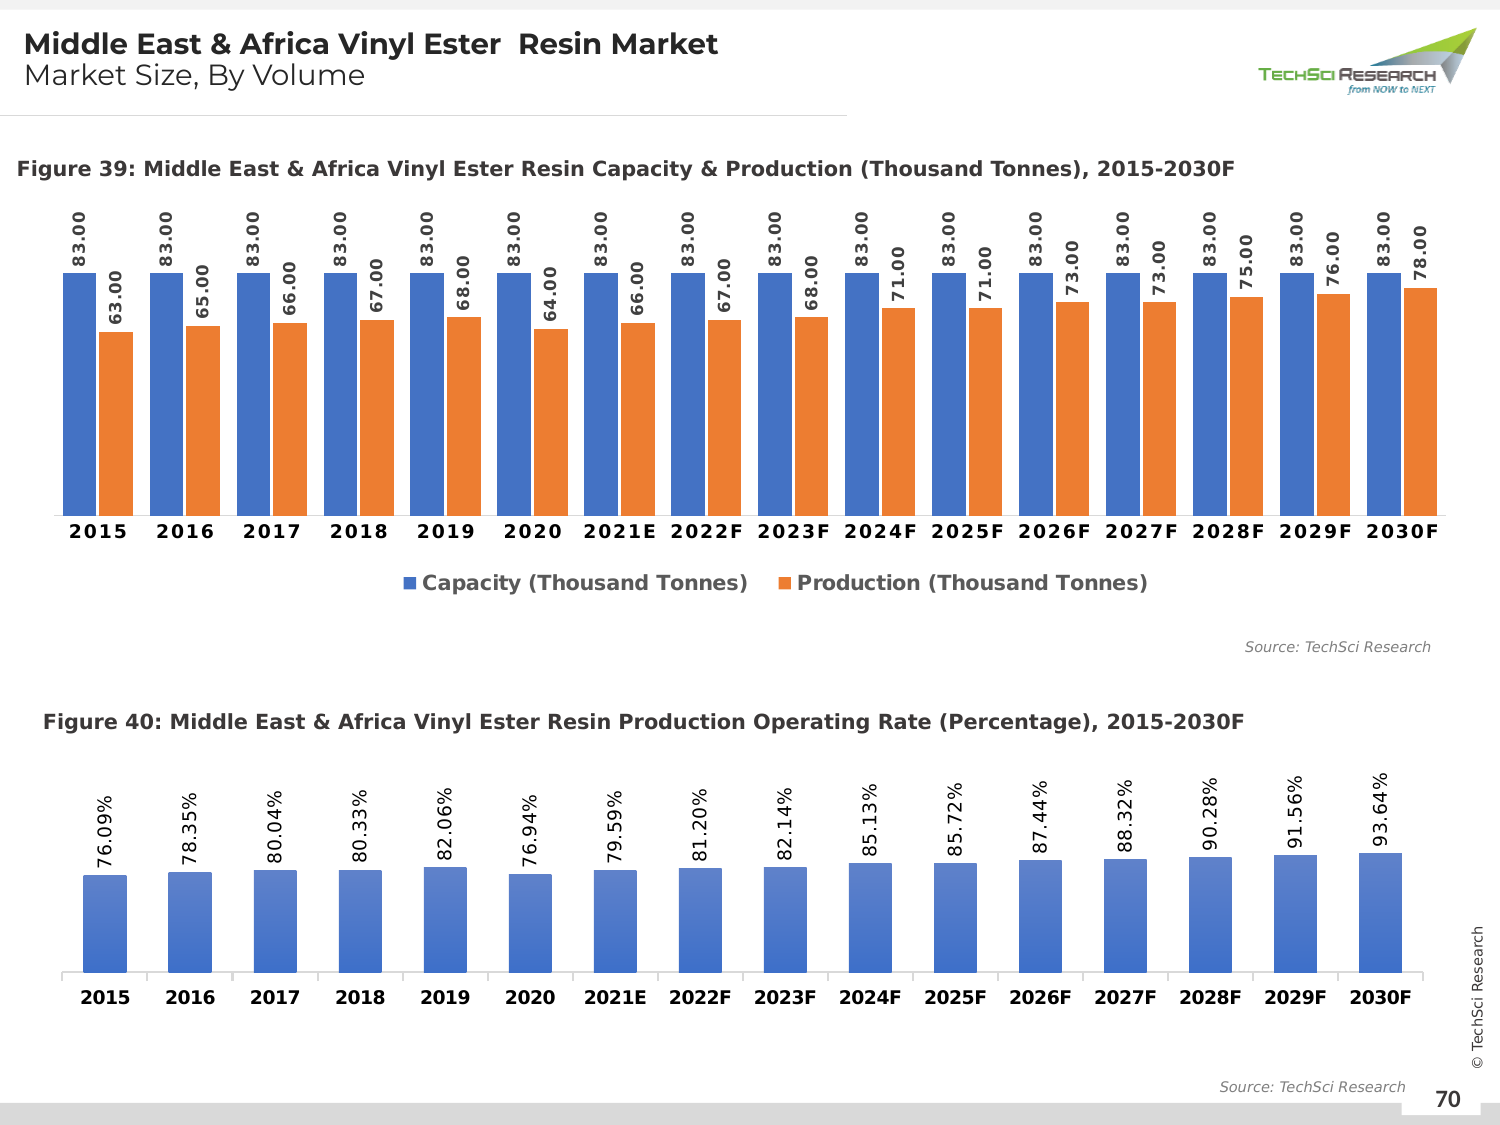

Middle East & Africa Vinyl Ester  Resin Market
Market Size, By Volume
Figure 39: Middle East & Africa Vinyl Ester Resin Capacity & Production (Thousand Tonnes), 2015-2030F

### Chart

| Category | Capacity (Thousand Tonnes) | Production (Thousand Tonnes) |
|---|---|---|
| 2015 | 83.0 | 63.0 |
| 2016 | 83.0 | 65.0 |
| 2017 | 83.0 | 66.0 |
| 2018 | 83.0 | 67.0 |
| 2019 | 83.0 | 68.0 |
| 2020 | 83.0 | 64.0 |
| 2021E | 83.0 | 66.0 |
| 2022F | 83.0 | 67.0 |
| 2023F | 83.0 | 68.0 |
| 2024F | 83.0 | 71.0 |
| 2025F | 83.0 | 71.0 |
| 2026F | 83.0 | 73.0 |
| 2027F | 83.0 | 73.0 |
| 2028F | 83.0 | 75.0 |
| 2029F | 83.0 | 76.0 |
| 2030F | 83.0 | 78.0 |
Source: TechSci Research
Figure 40: Middle East & Africa Vinyl Ester Resin Production Operating Rate (Percentage), 2015-2030F

### Chart

| Category | Value (USD Billion) |
|---|---|
| 2015 | 0.7609 |
| 2016 | 0.7835 |
| 2017 | 0.8004 |
| 2018 | 0.8033 |
| 2019 | 0.8206 |
| 2020 | 0.7694 |
| 2021E | 0.7959 |
| 2022F | 0.812 |
| 2023F | 0.8214 |
| 2024F | 0.8513 |
| 2025F | 0.8572 |
| 2026F | 0.8744 |
| 2027F | 0.8832 |
| 2028F | 0.9028 |
| 2029F | 0.9156 |
| 2030F | 0.9364 |
Source: TechSci Research